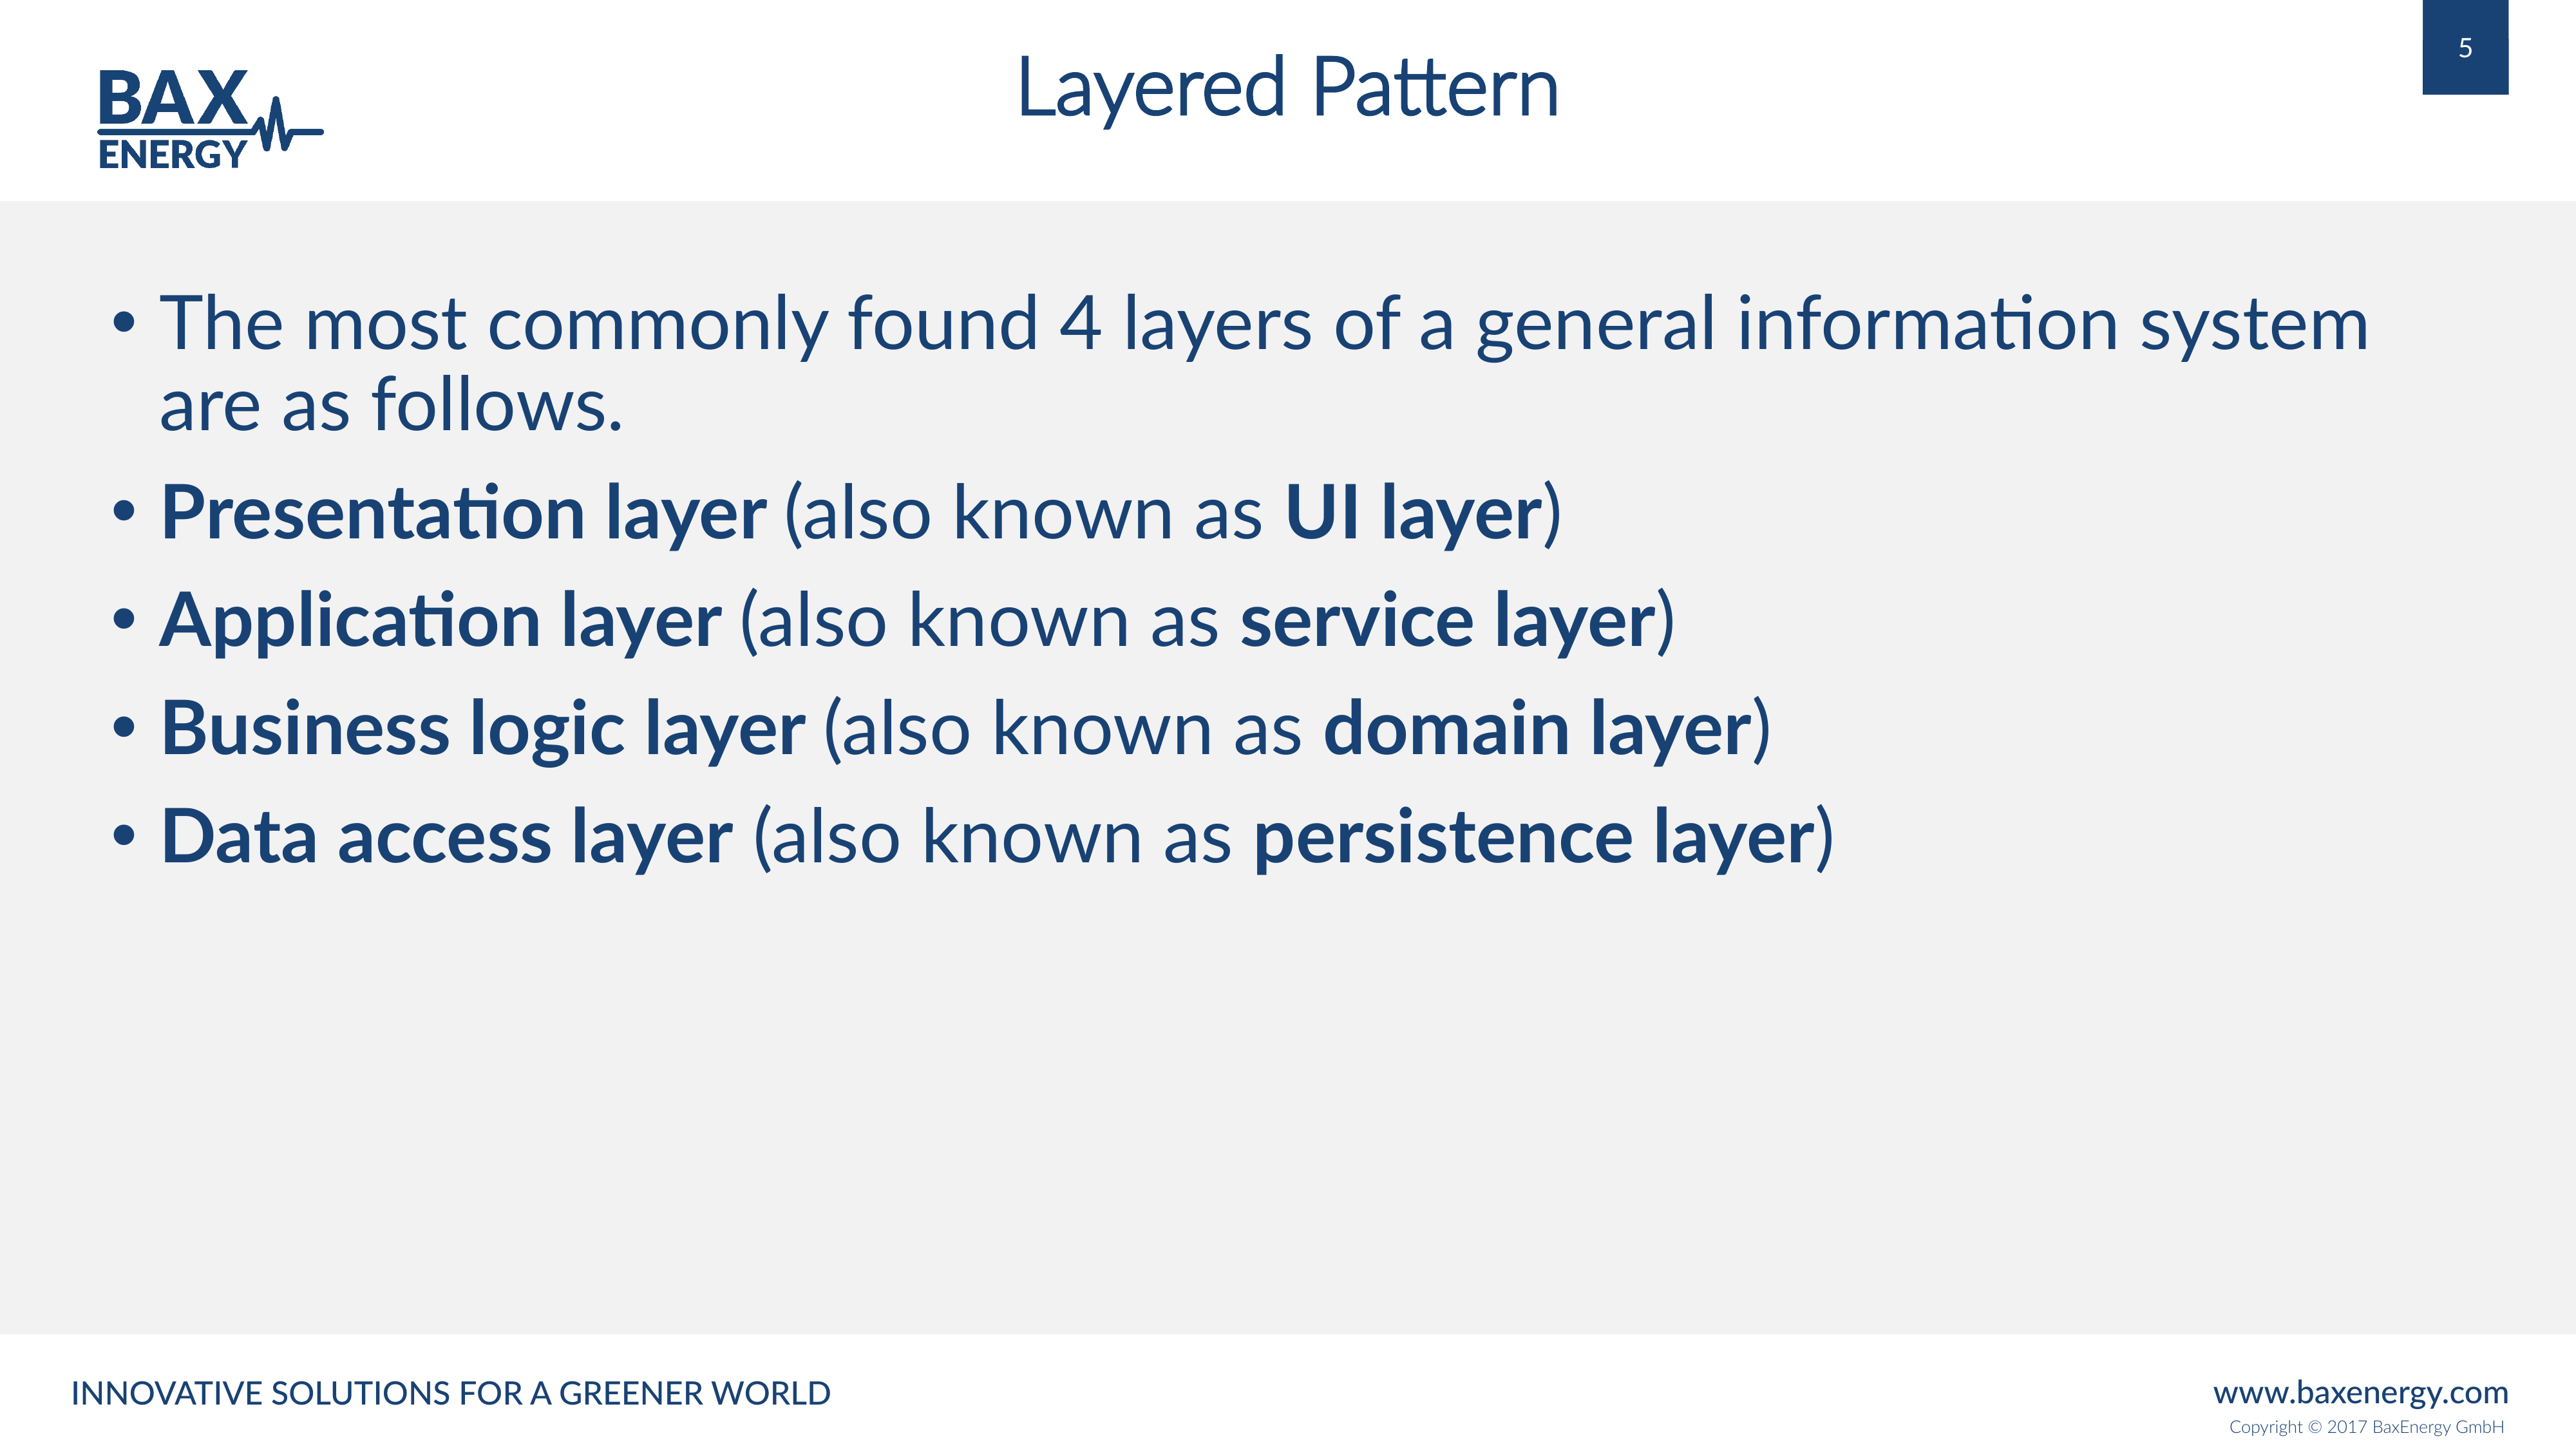

Layered Pattern
The most commonly found 4 layers of a general information system are as follows.
Presentation layer (also known as UI layer)
Application layer (also known as service layer)
Business logic layer (also known as domain layer)
Data access layer (also known as persistence layer)